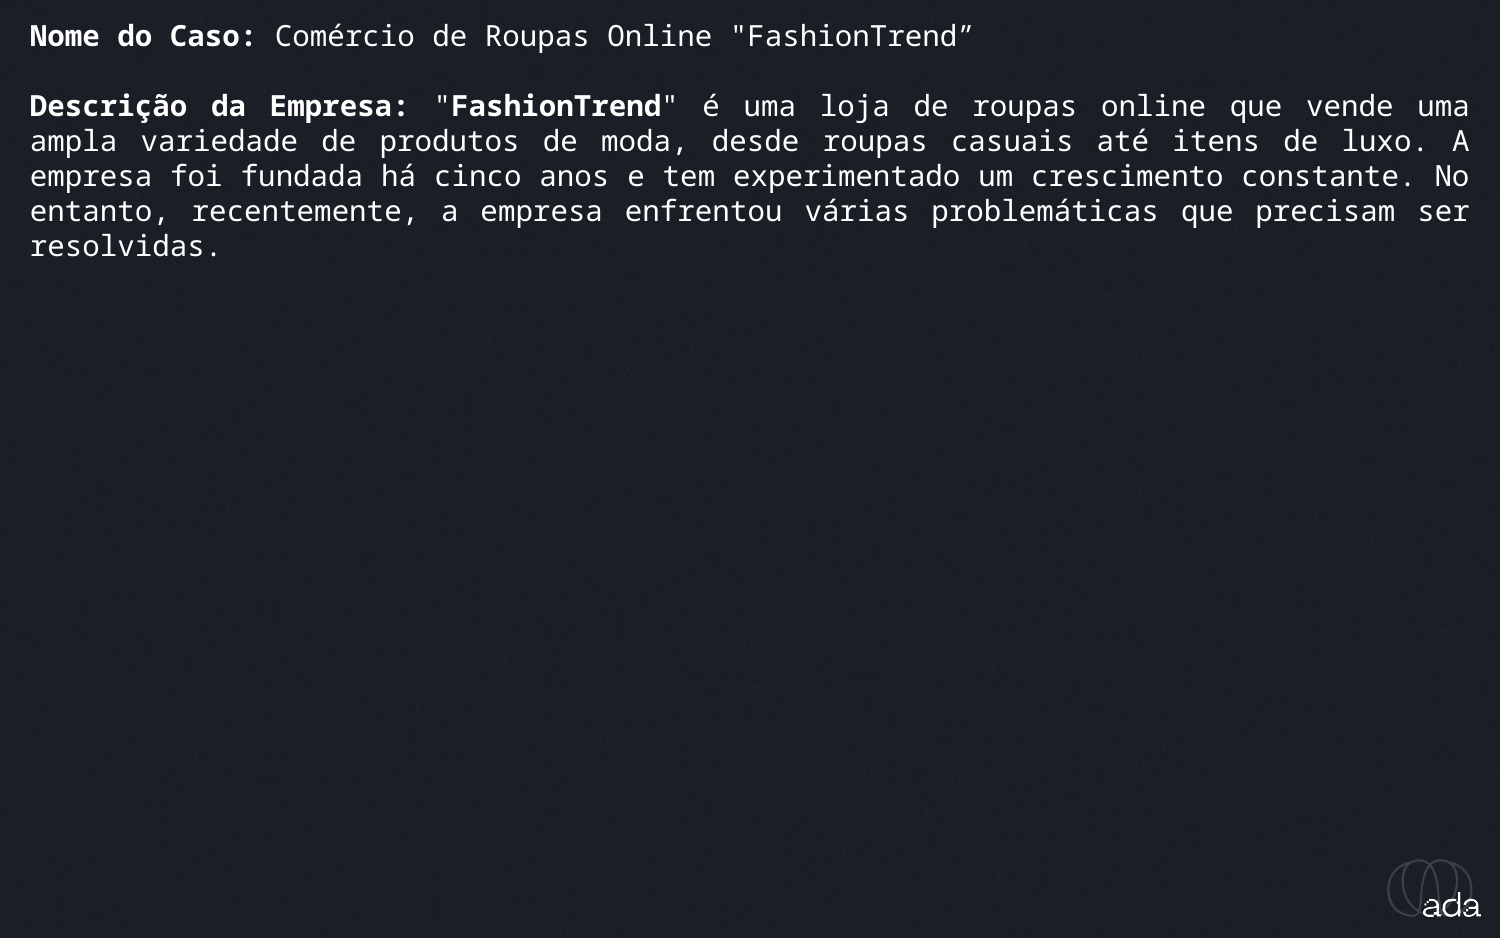

_case em grupo
Nome do Caso: Comércio de Roupas Online "FashionTrend”

Descrição da Empresa: "FashionTrend" é uma loja de roupas online que vende uma ampla variedade de produtos de moda, desde roupas casuais até itens de luxo. A empresa foi fundada há cinco anos e tem experimentado um crescimento constante. No entanto, recentemente, a empresa enfrentou várias problemáticas que precisam ser resolvidas.